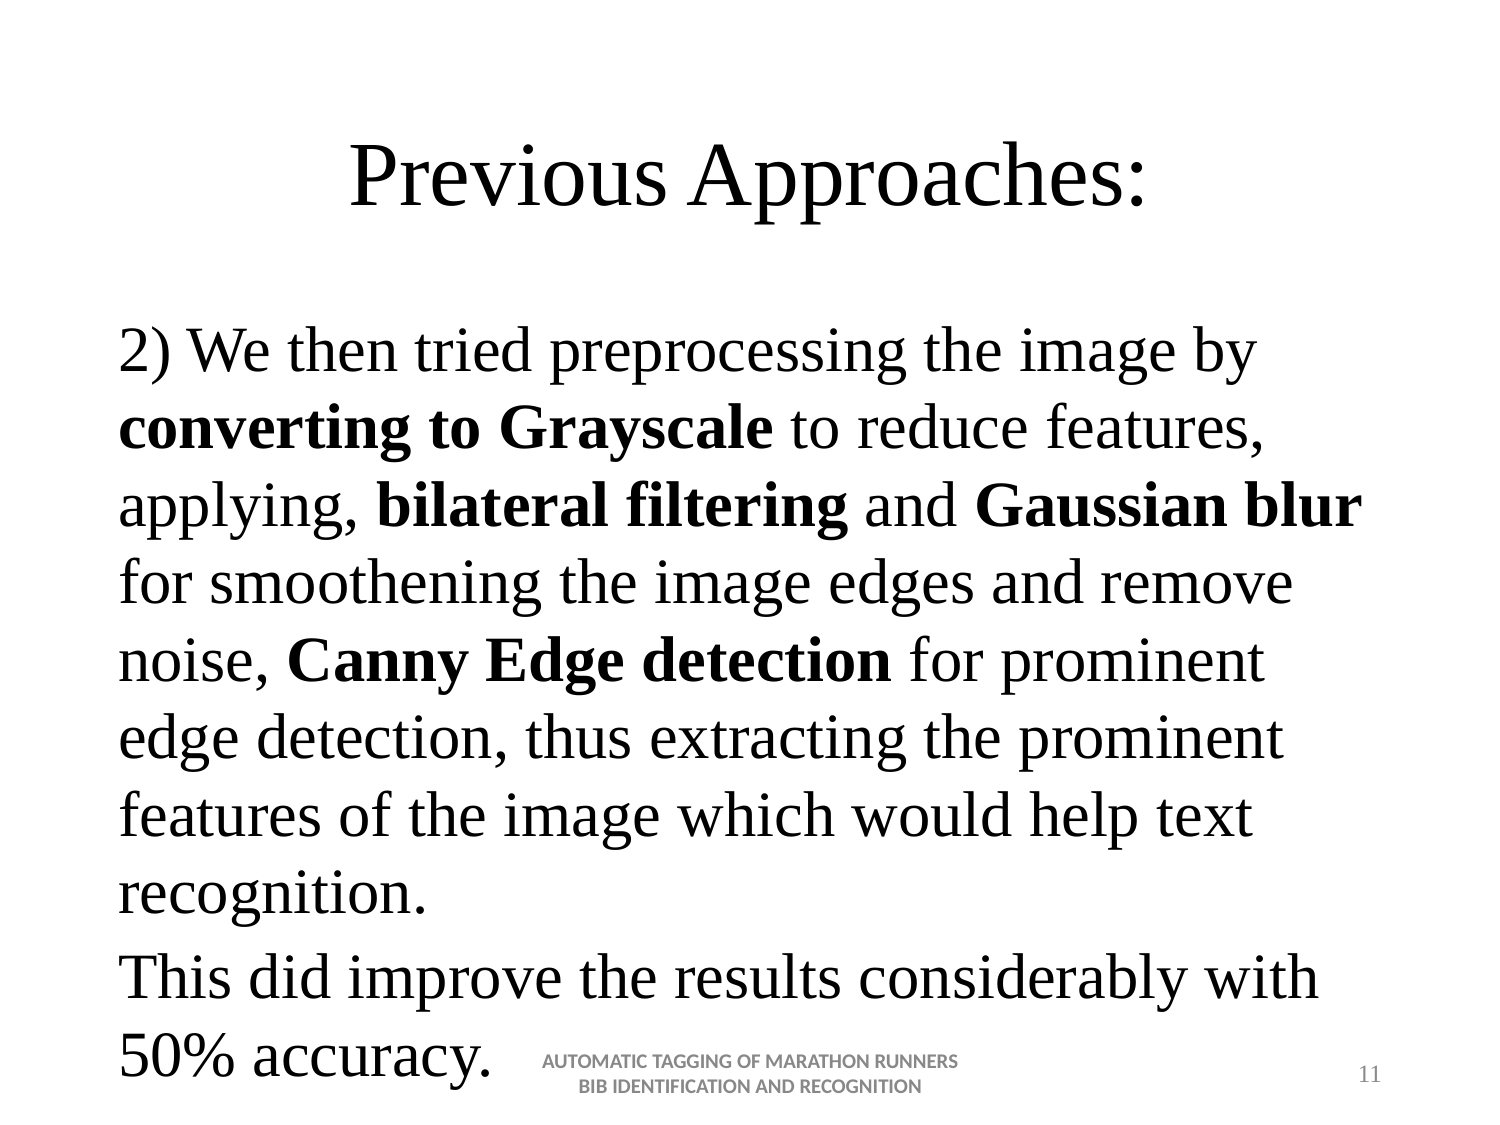

# Previous Approaches:
2) We then tried preprocessing the image by converting to Grayscale to reduce features, applying, bilateral filtering and Gaussian blur  for smoothening the image edges and remove noise, Canny Edge detection for prominent edge detection, thus extracting the prominent features of the image which would help text recognition.
This did improve the results considerably with 50% accuracy.
AUTOMATIC TAGGING OF MARATHON RUNNERS BIB IDENTIFICATION AND RECOGNITION

11